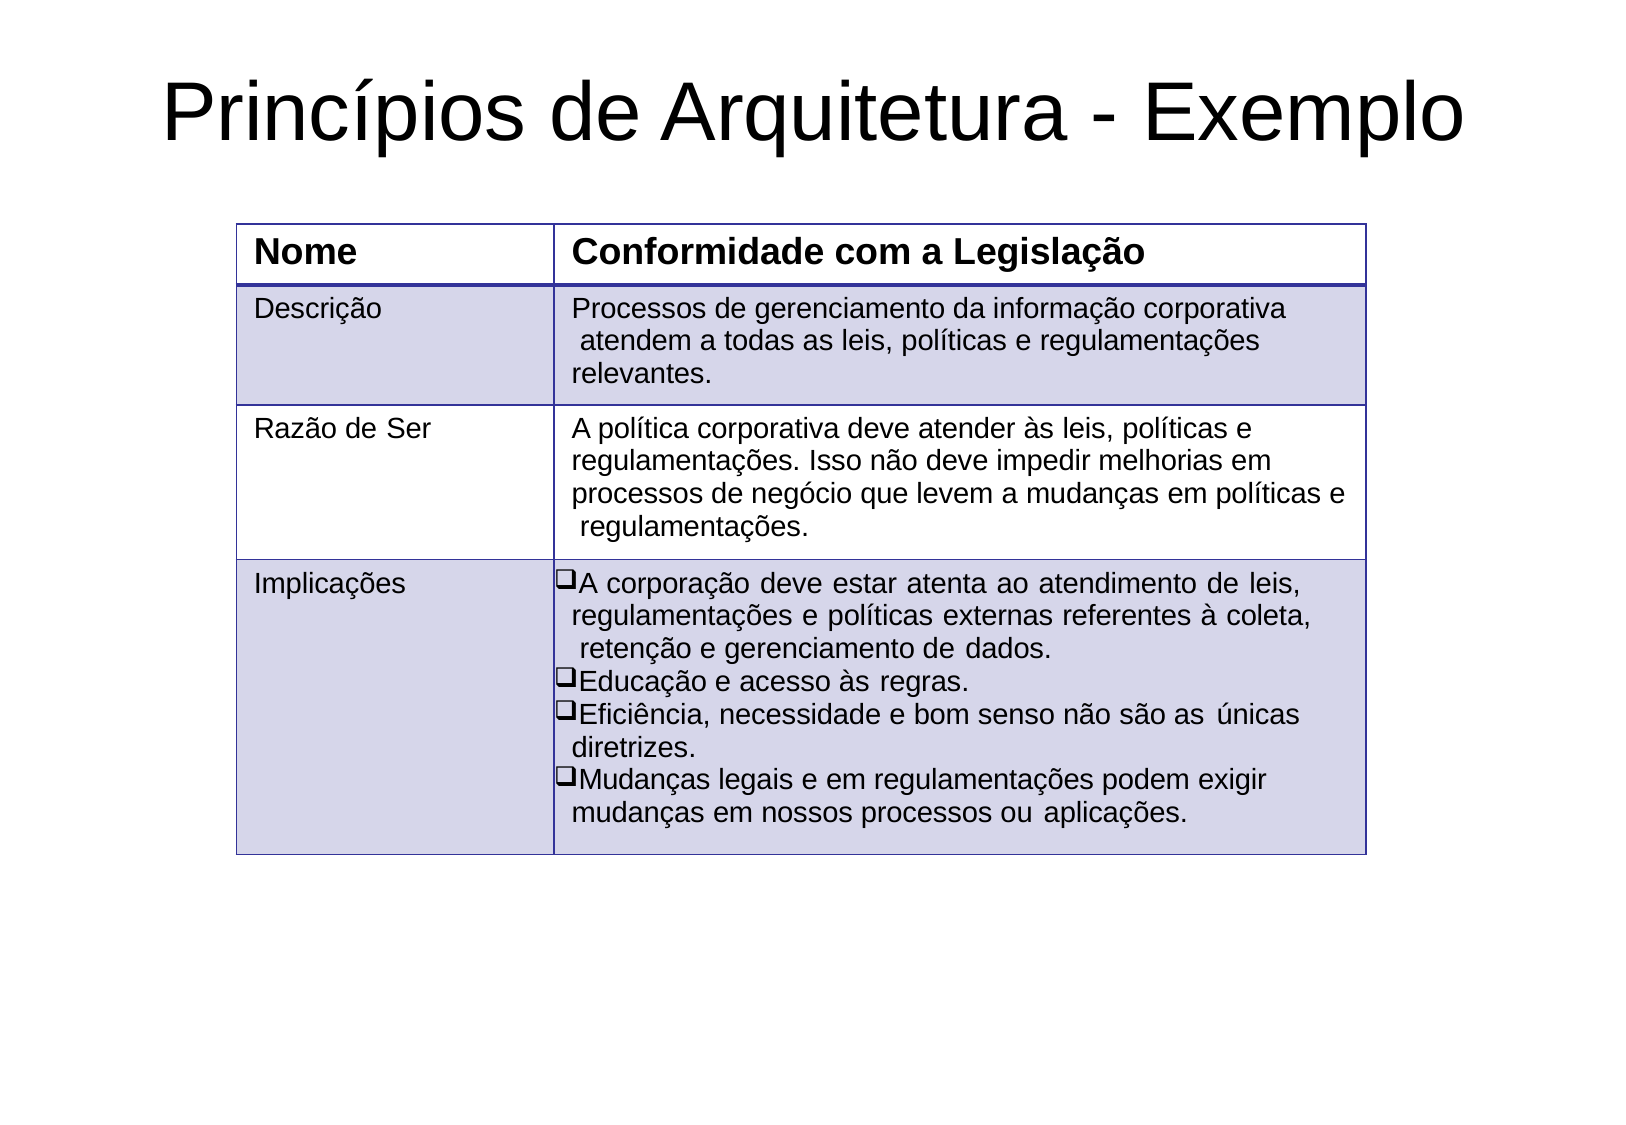

# Princípios de Arquitetura - Exemplo
| Nome | Conformidade com a Legislação |
| --- | --- |
| Descrição | Processos de gerenciamento da informação corporativa atendem a todas as leis, políticas e regulamentações relevantes. |
| Razão de Ser | A política corporativa deve atender às leis, políticas e regulamentações. Isso não deve impedir melhorias em processos de negócio que levem a mudanças em políticas e regulamentações. |
| Implicações | A corporação deve estar atenta ao atendimento de leis, regulamentações e políticas externas referentes à coleta, retenção e gerenciamento de dados. Educação e acesso às regras. Eficiência, necessidade e bom senso não são as únicas diretrizes. Mudanças legais e em regulamentações podem exigir mudanças em nossos processos ou aplicações. |